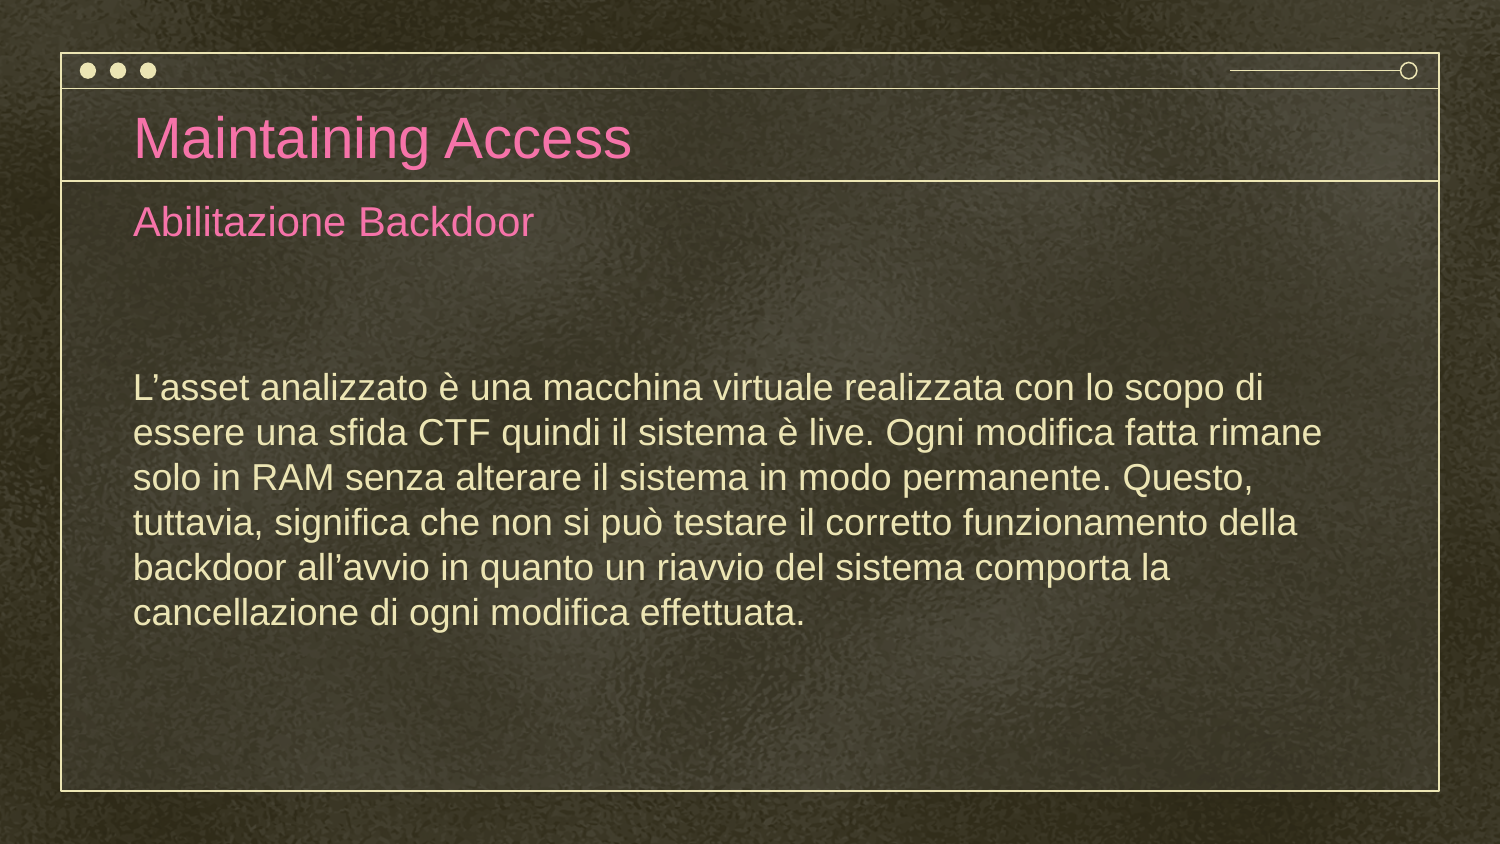

# Maintaining Access
Abilitazione Backdoor
L’asset analizzato è una macchina virtuale realizzata con lo scopo di essere una sfida CTF quindi il sistema è live. Ogni modifica fatta rimane solo in RAM senza alterare il sistema in modo permanente. Questo, tuttavia, significa che non si può testare il corretto funzionamento della backdoor all’avvio in quanto un riavvio del sistema comporta la cancellazione di ogni modifica effettuata.